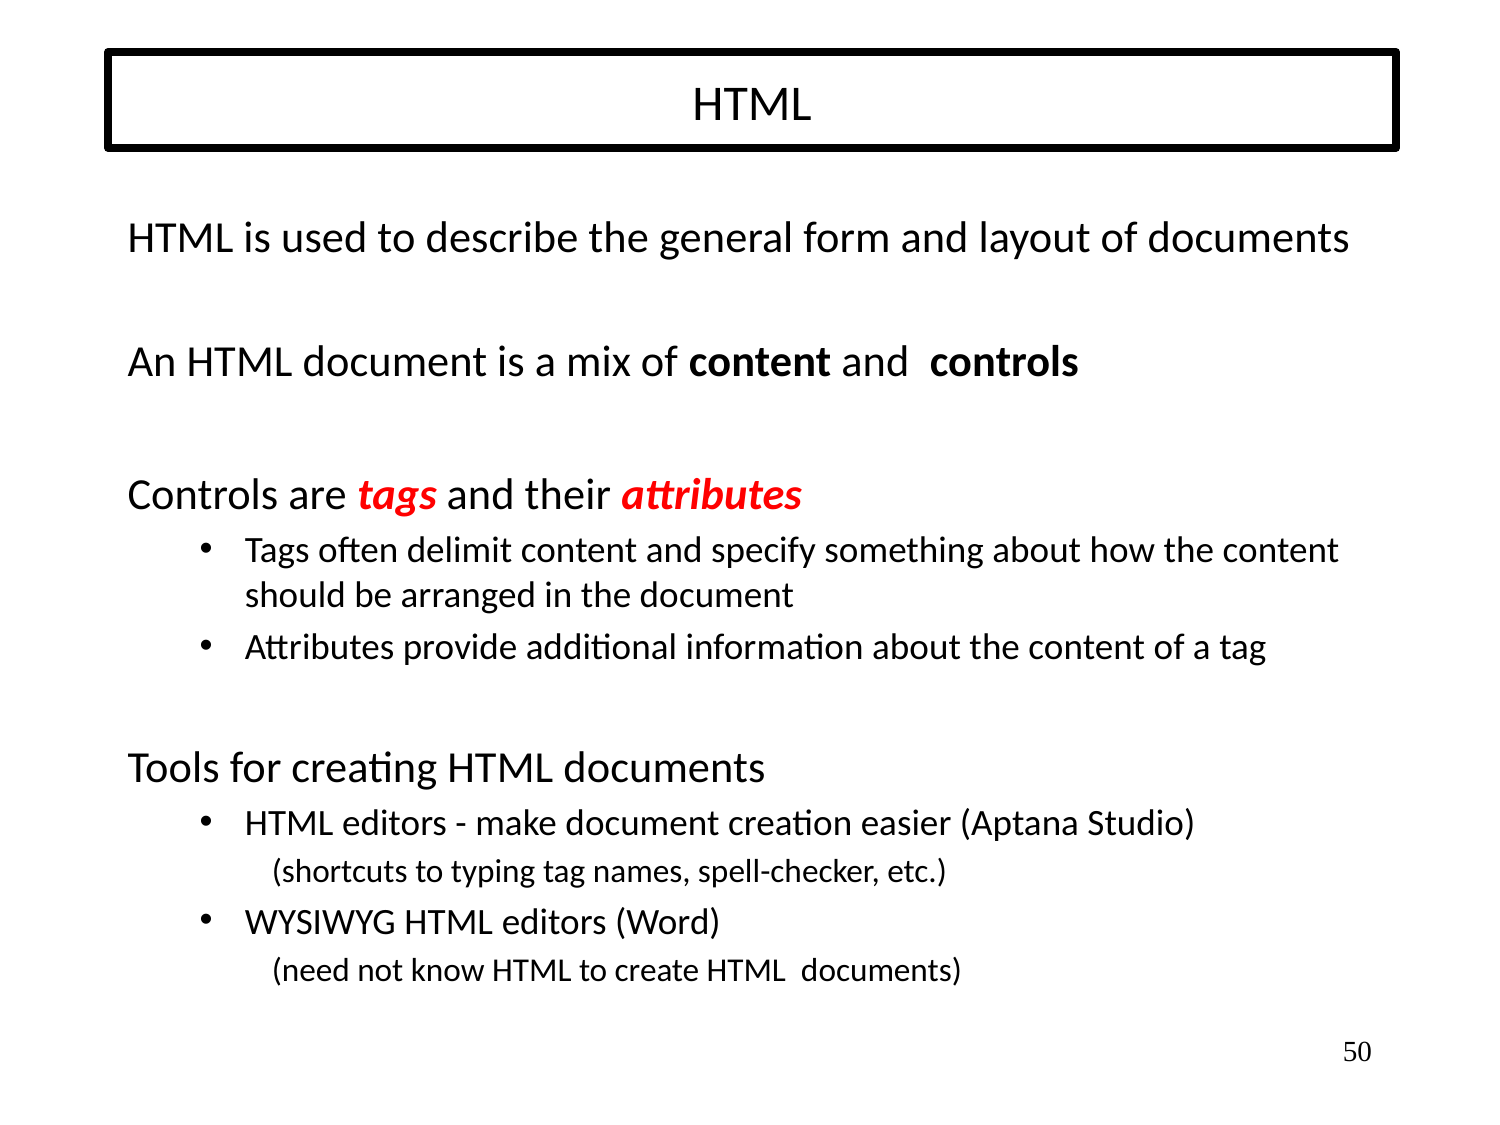

# HTML
HTML is used to describe the general form and layout of documents

An HTML document is a mix of content and  controls

Controls are tags and their attributes
Tags often delimit content and specify something about how the content should be arranged in the document
Attributes provide additional information about the content of a tag

Tools for creating HTML documents
HTML editors - make document creation easier (Aptana Studio)
(shortcuts to typing tag names, spell-checker, etc.)
WYSIWYG HTML editors (Word)
(need not know HTML to create HTML  documents)

50